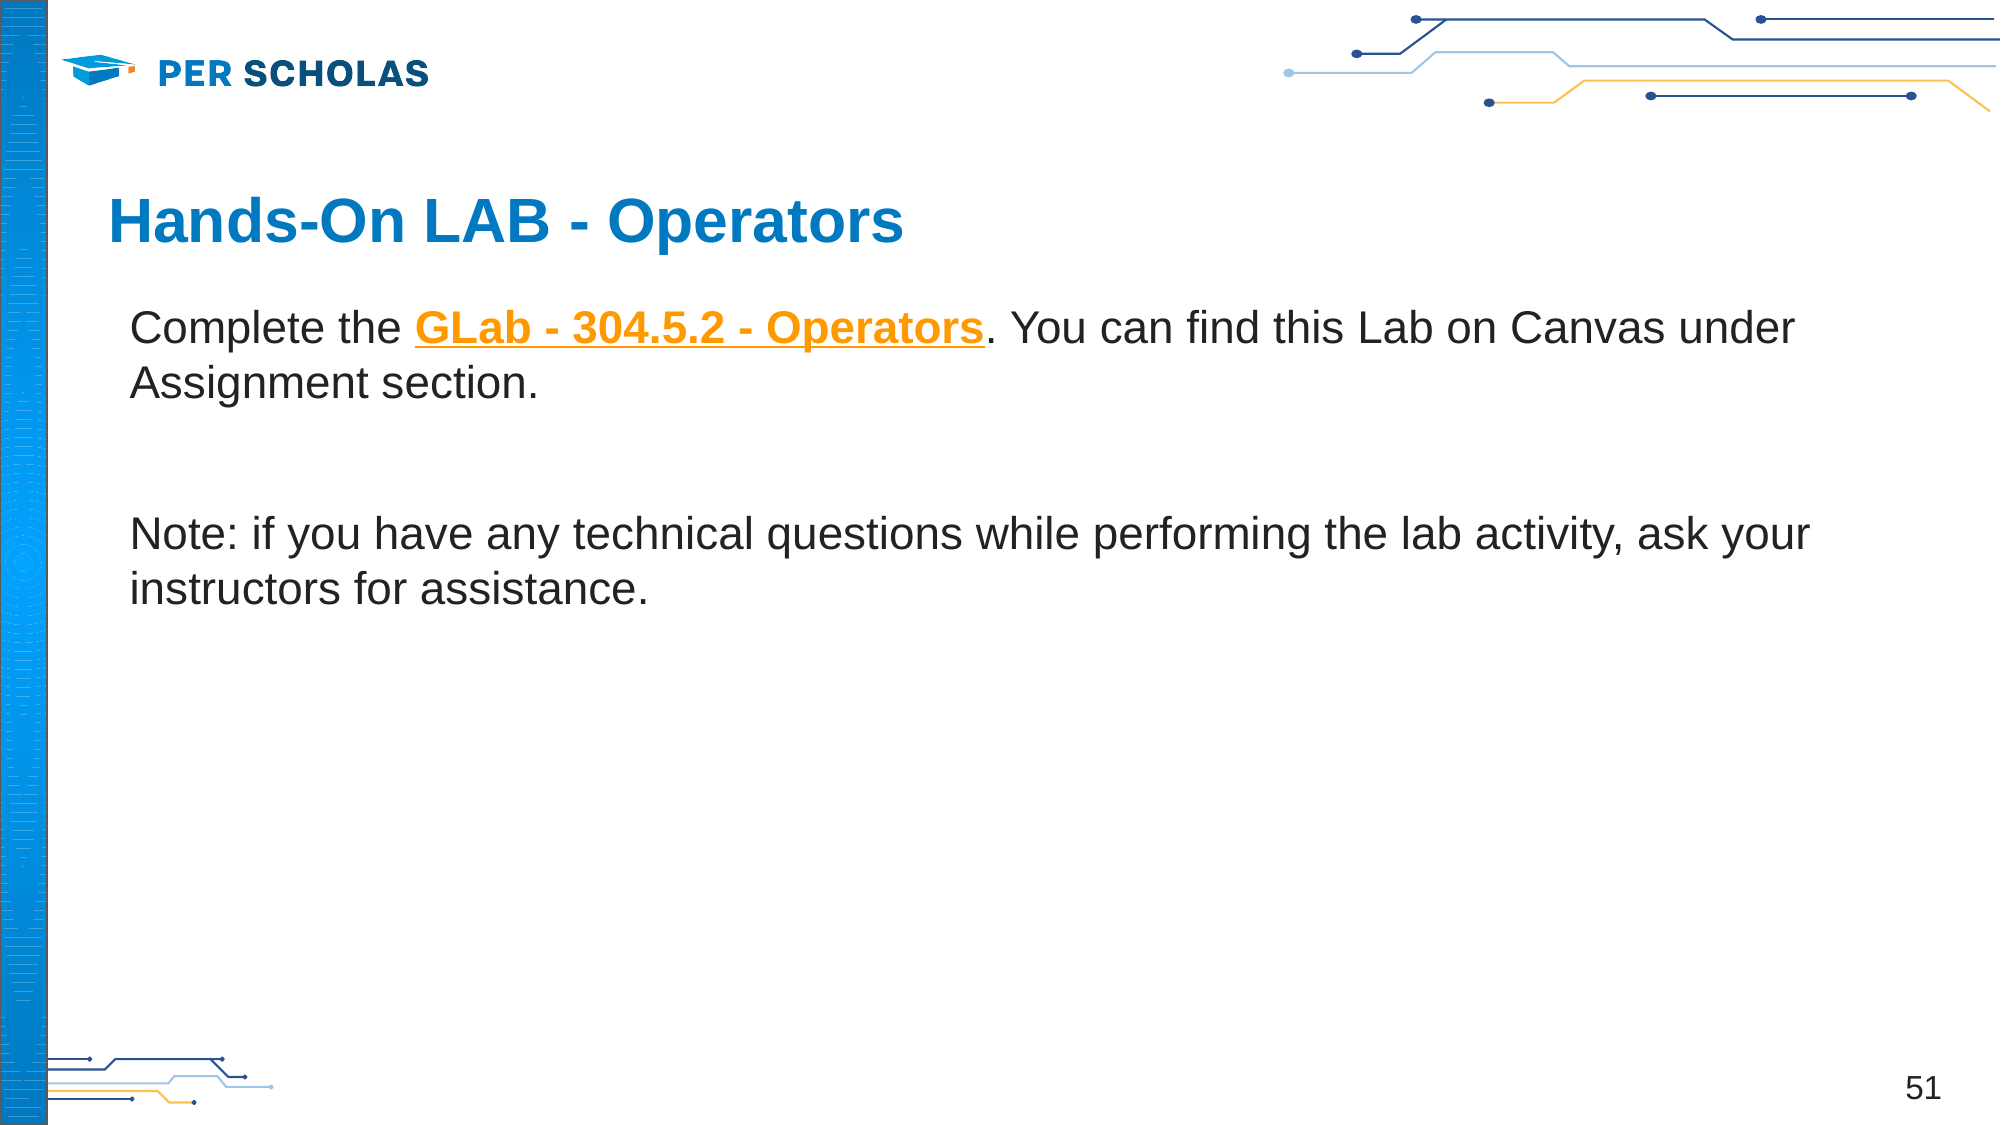

# Hands-On LAB - Operators
Complete the GLab - 304.5.2 - Operators. You can find this Lab on Canvas under Assignment section.

Note: if you have any technical questions while performing the lab activity, ask your instructors for assistance.
51